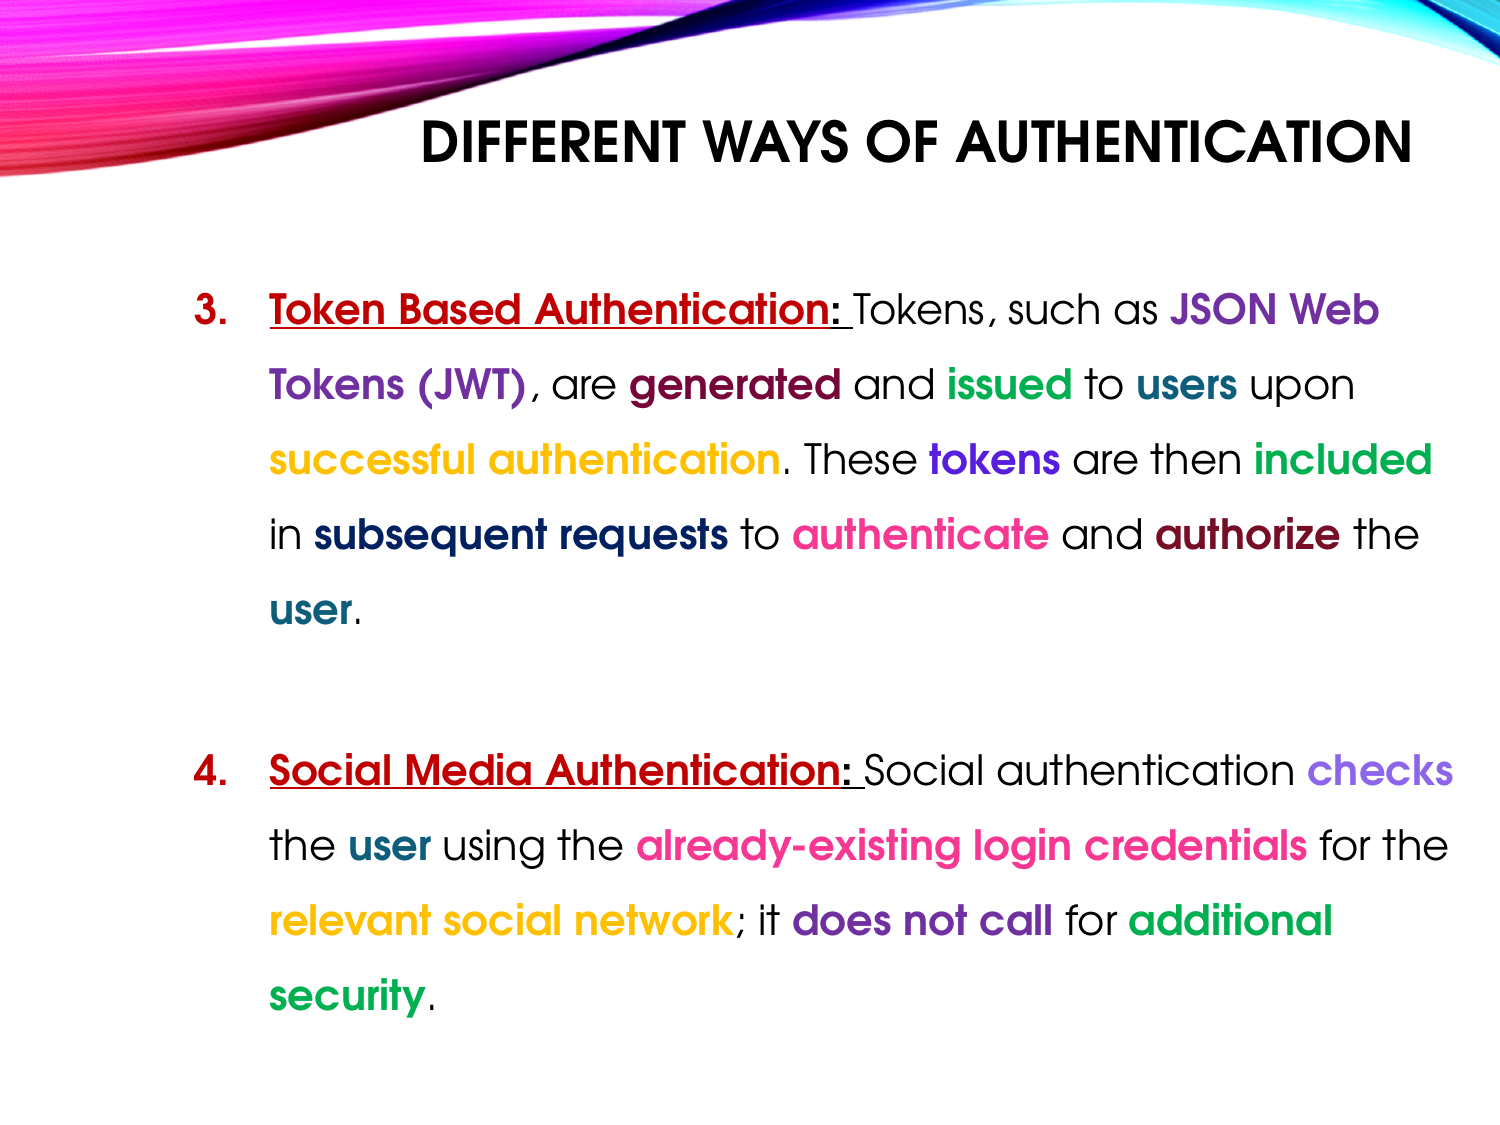

# Different ways of authentication
Token Based Authentication: Tokens, such as JSON Web Tokens (JWT), are generated and issued to users upon successful authentication. These tokens are then included in subsequent requests to authenticate and authorize the user.

Social Media Authentication: Social authentication checks the user using the already-existing login credentials for the relevant social network; it does not call for additional security.